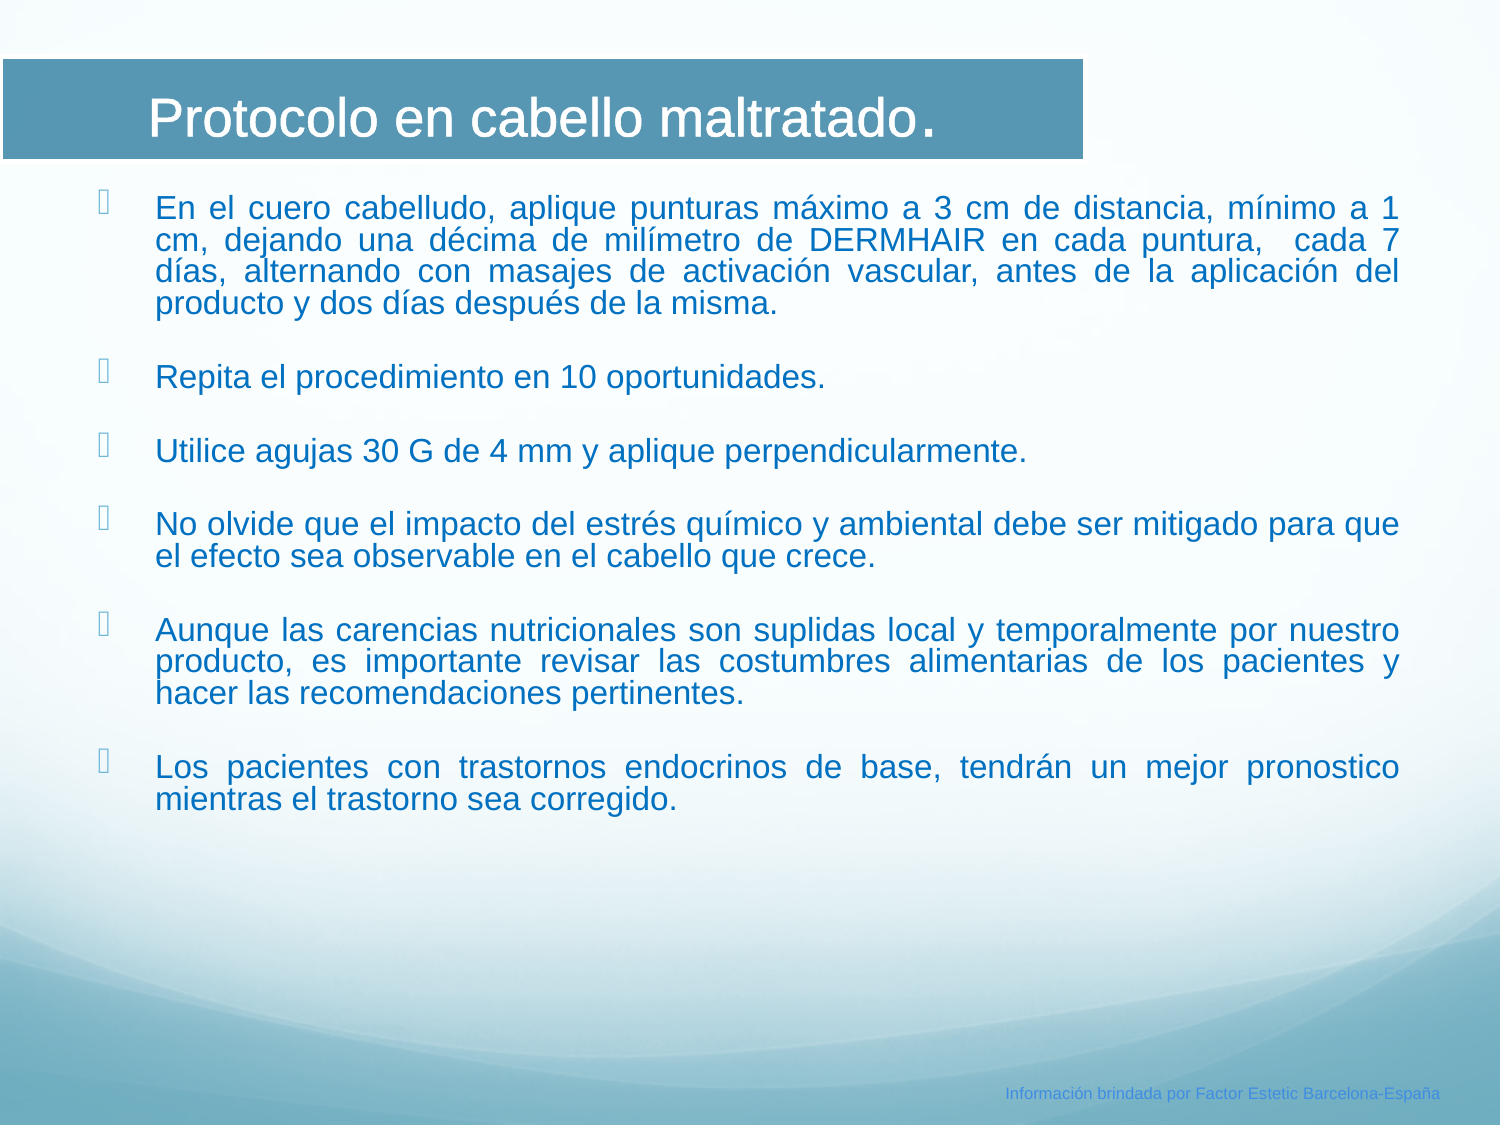

# Protocolo en cabello maltratado.
En el cuero cabelludo, aplique punturas máximo a 3 cm de distancia, mínimo a 1 cm, dejando una décima de milímetro de DERMHAIR en cada puntura,  cada 7 días, alternando con masajes de activación vascular, antes de la aplicación del producto y dos días después de la misma.
Repita el procedimiento en 10 oportunidades.
Utilice agujas 30 G de 4 mm y aplique perpendicularmente.
No olvide que el impacto del estrés químico y ambiental debe ser mitigado para que el efecto sea observable en el cabello que crece.
Aunque las carencias nutricionales son suplidas local y temporalmente por nuestro producto, es importante revisar las costumbres alimentarias de los pacientes y hacer las recomendaciones pertinentes.
Los pacientes con trastornos endocrinos de base, tendrán un mejor pronostico mientras el trastorno sea corregido.
Información brindada por Factor Estetic Barcelona-España